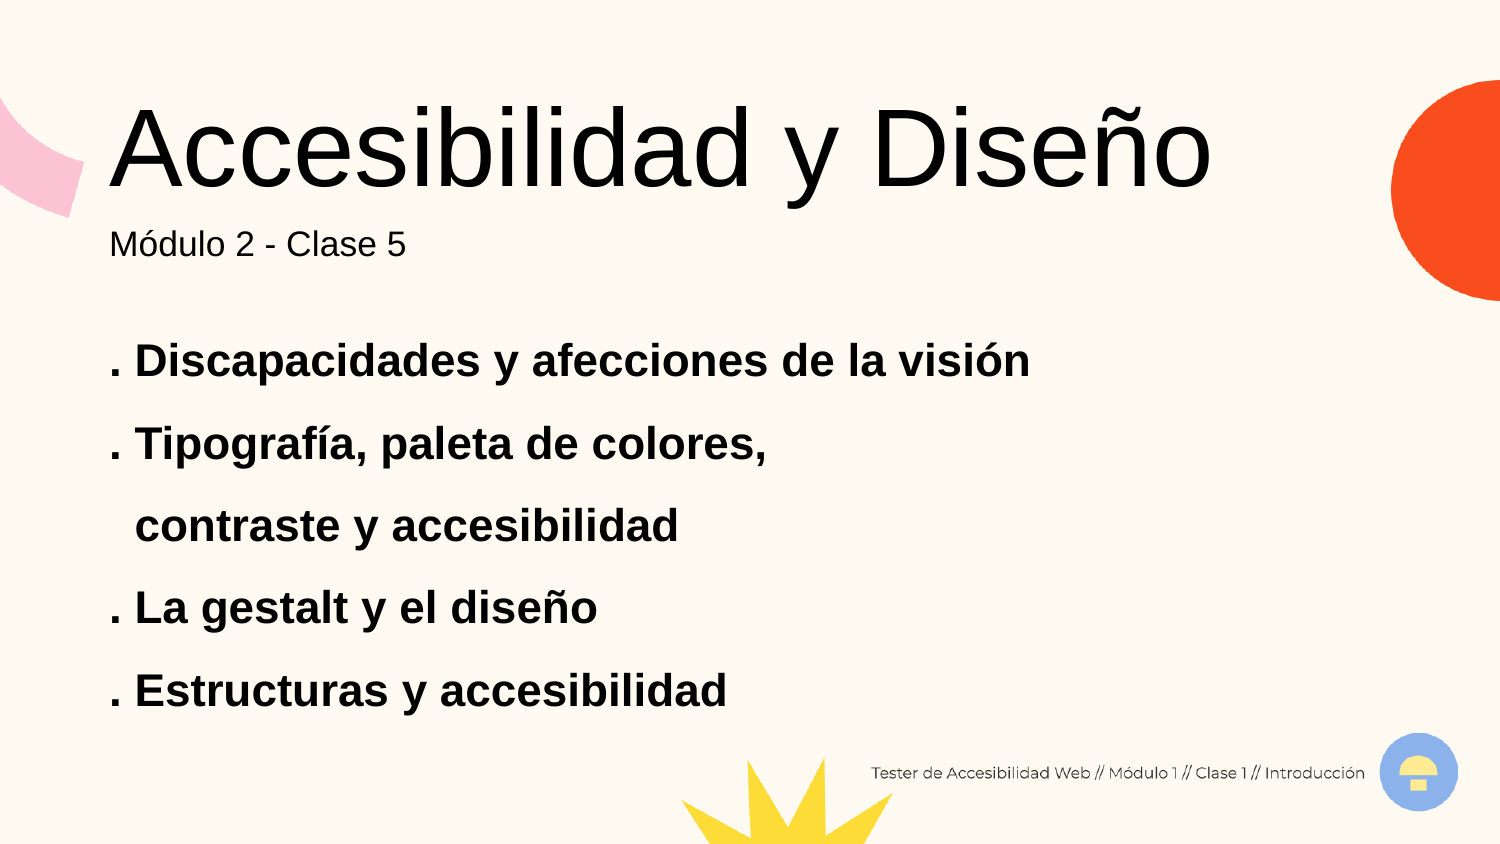

Accesibilidad y Diseño
Módulo 2 - Clase 5
. Discapacidades y afecciones de la visión
. Tipografía, paleta de colores,
  contraste y accesibilidad
. La gestalt y el diseño
. Estructuras y accesibilidad